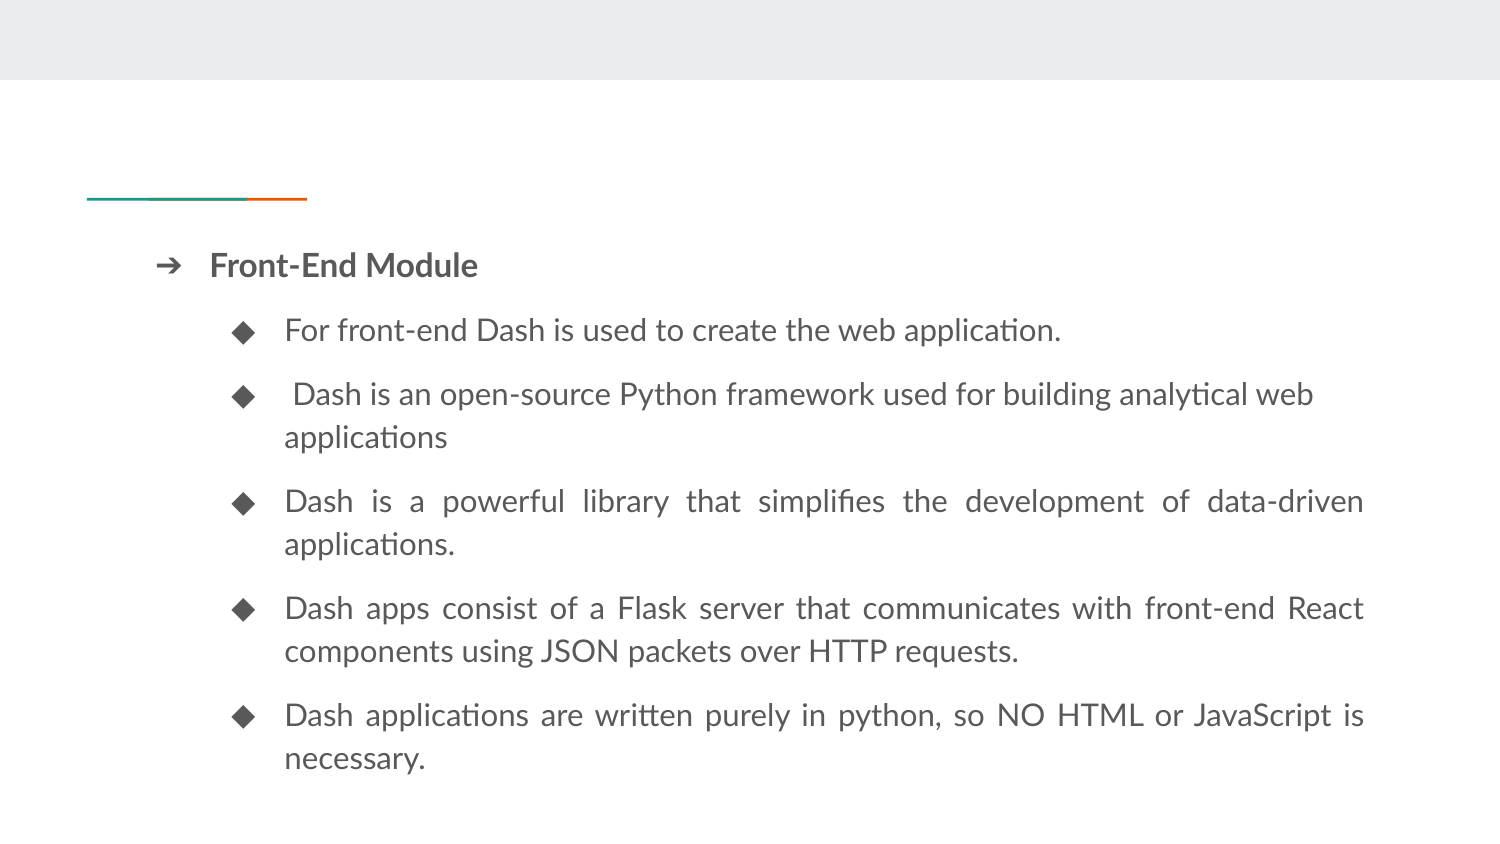

Front-End Module
For front-end Dash is used to create the web application.
 Dash is an open-source Python framework used for building analytical web applications
Dash is a powerful library that simplifies the development of data-driven applications.
Dash apps consist of a Flask server that communicates with front-end React components using JSON packets over HTTP requests.
Dash applications are written purely in python, so NO HTML or JavaScript is necessary.